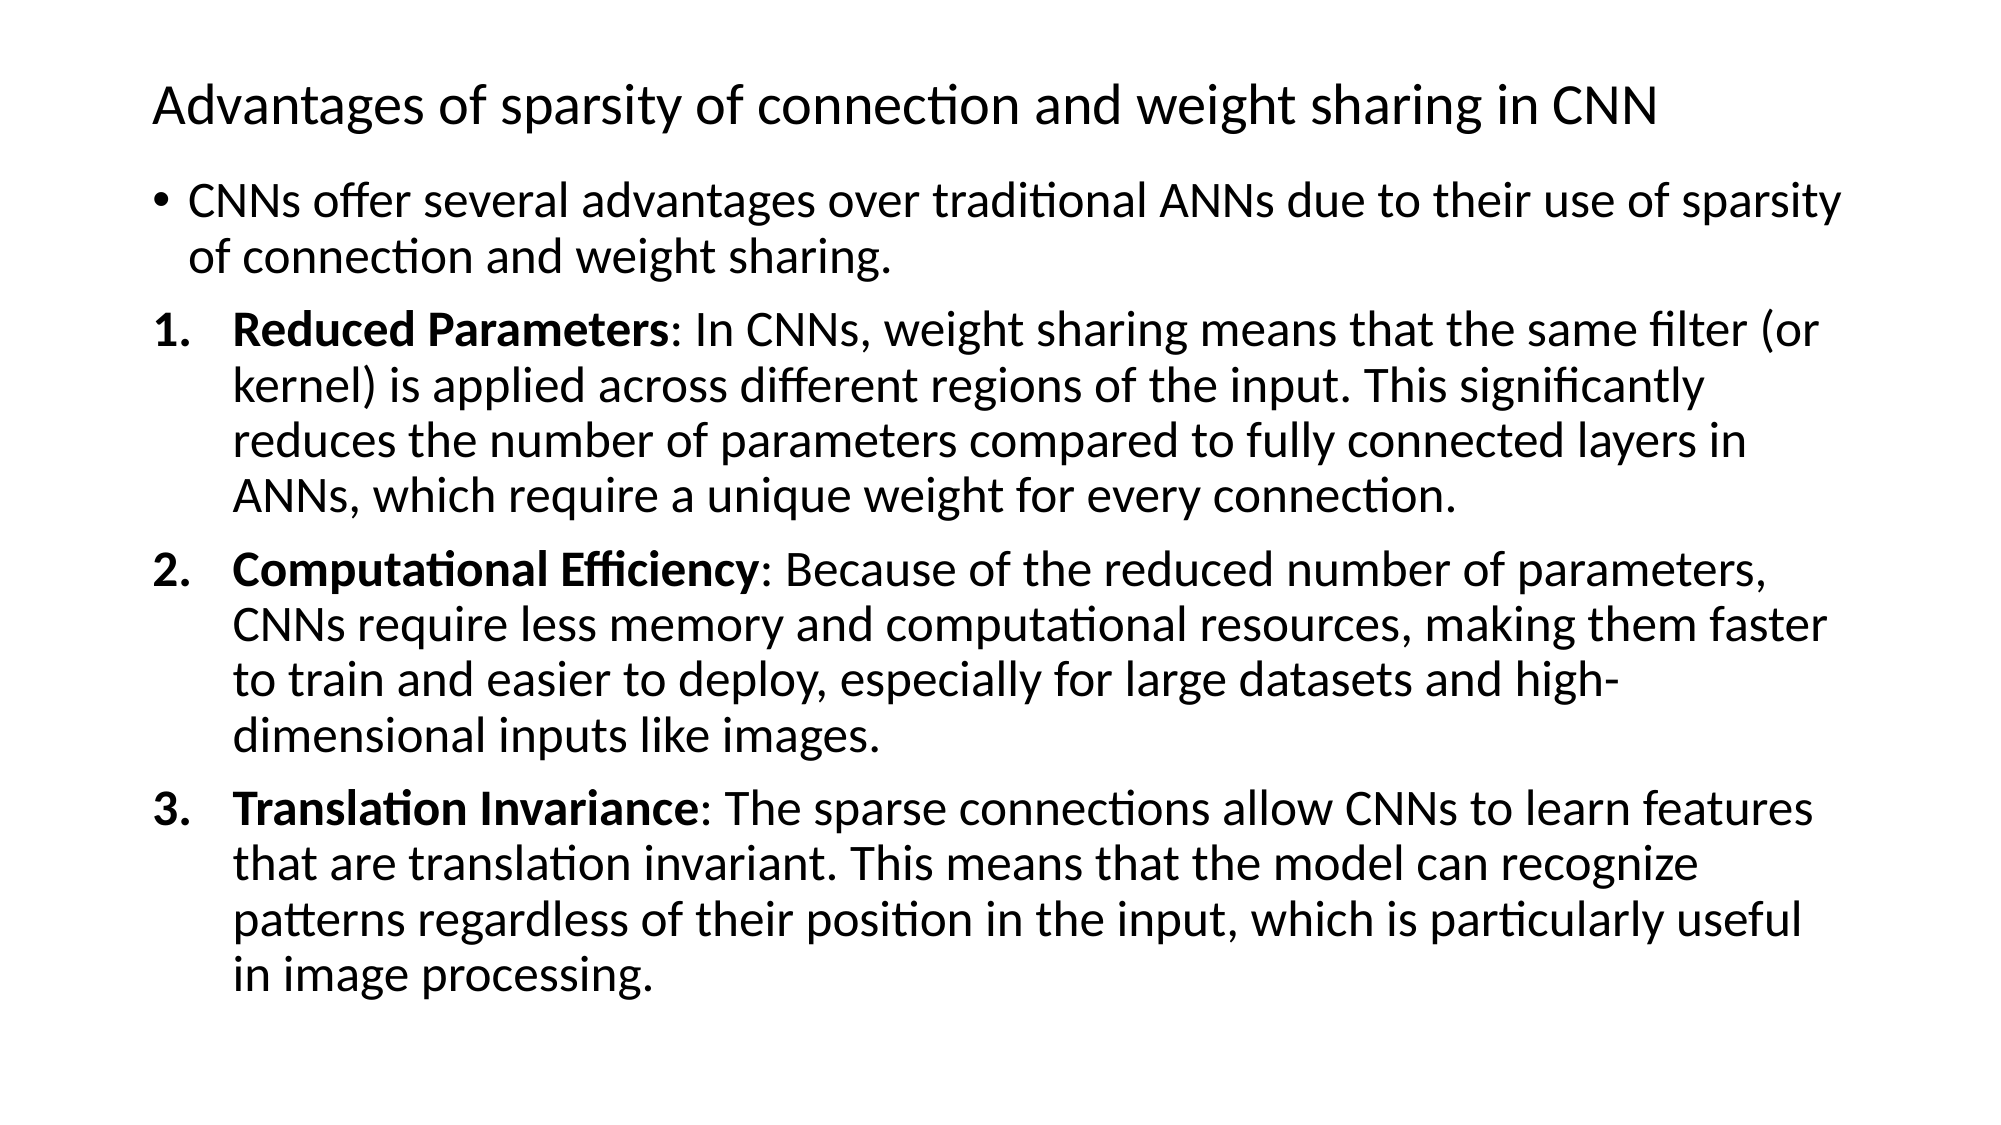

# Advantages of sparsity of connection and weight sharing in CNN
CNNs offer several advantages over traditional ANNs due to their use of sparsity of connection and weight sharing.
Reduced Parameters: In CNNs, weight sharing means that the same filter (or kernel) is applied across different regions of the input. This significantly reduces the number of parameters compared to fully connected layers in ANNs, which require a unique weight for every connection.
Computational Efficiency: Because of the reduced number of parameters, CNNs require less memory and computational resources, making them faster to train and easier to deploy, especially for large datasets and high-dimensional inputs like images.
Translation Invariance: The sparse connections allow CNNs to learn features that are translation invariant. This means that the model can recognize patterns regardless of their position in the input, which is particularly useful in image processing.